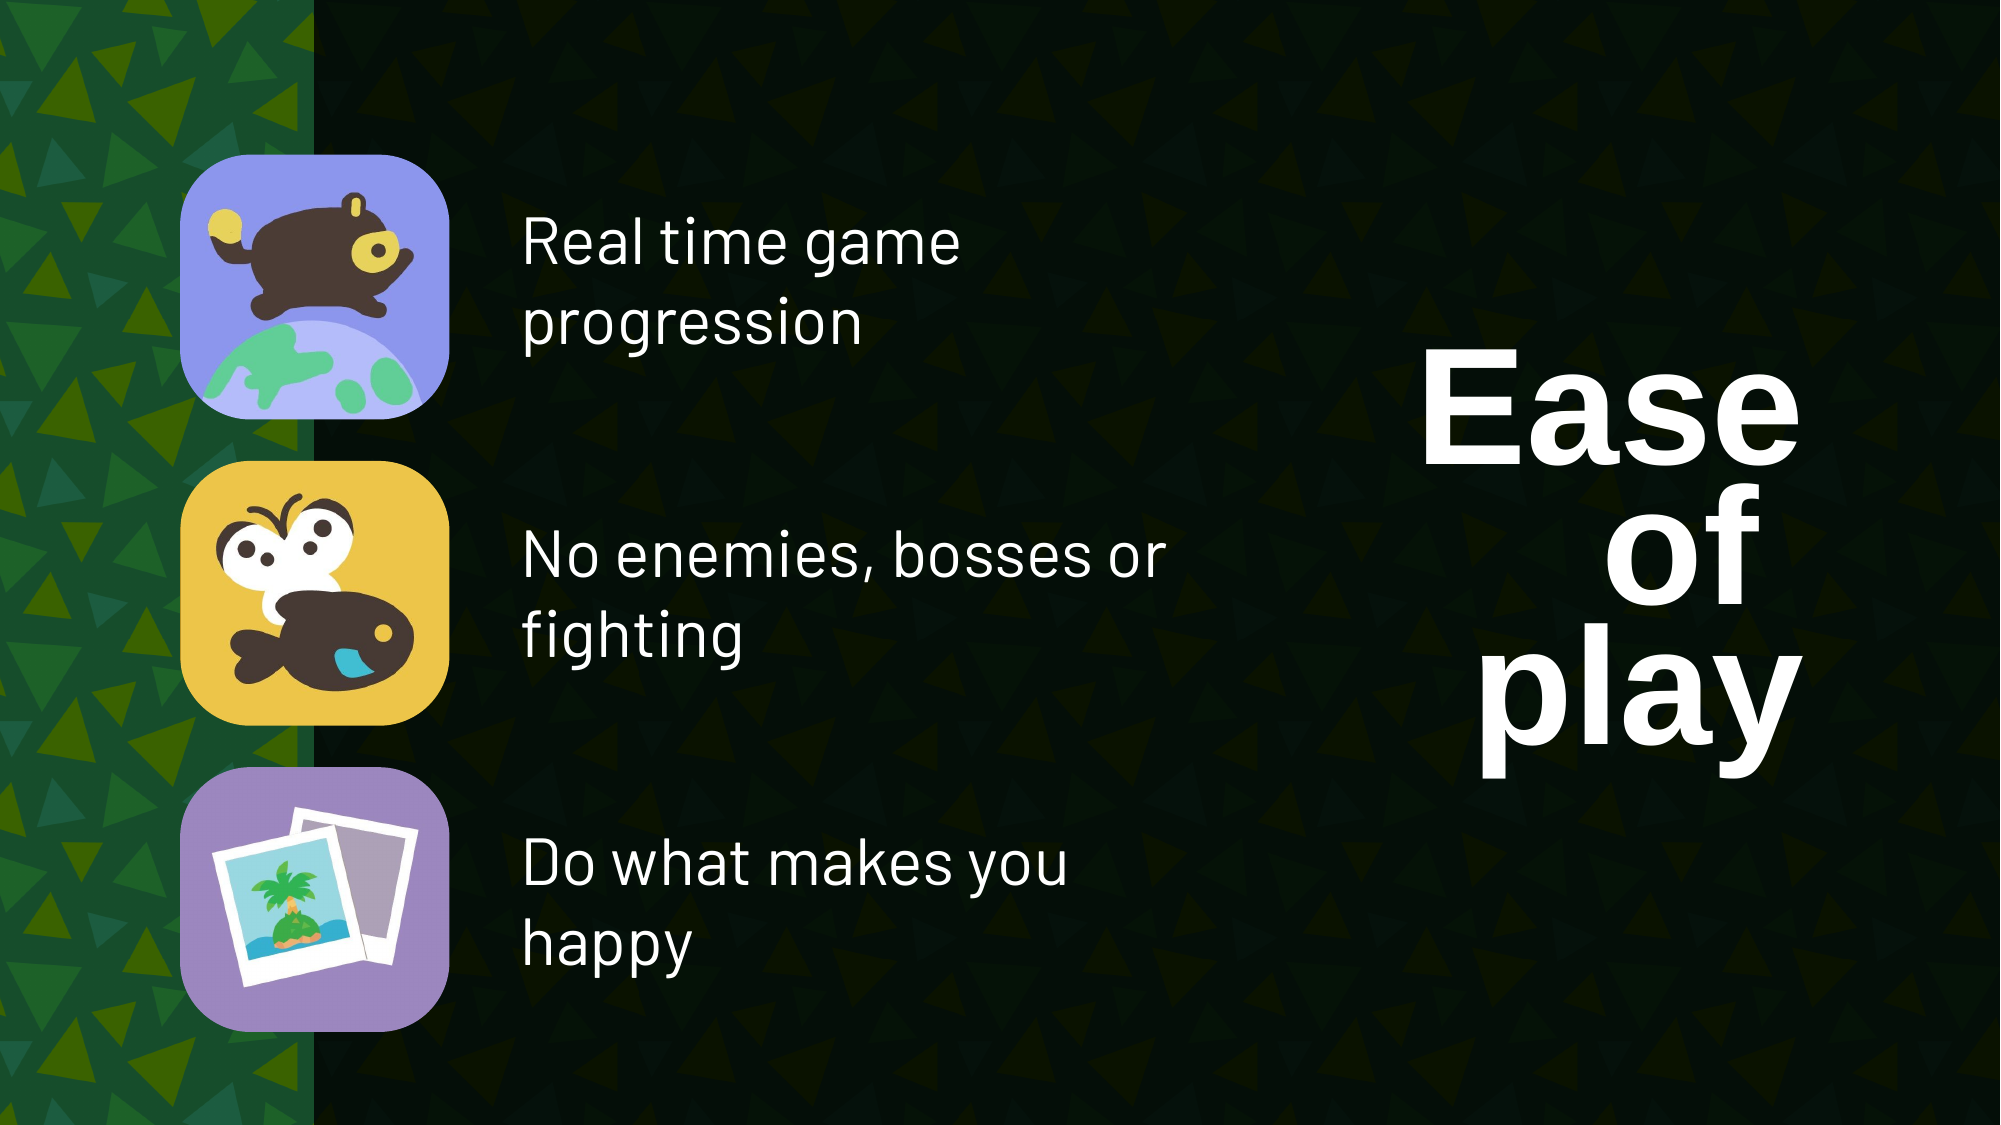

Real time game progression
Ease
of
play

No enemies, bosses or fighting

Do what makes you happy